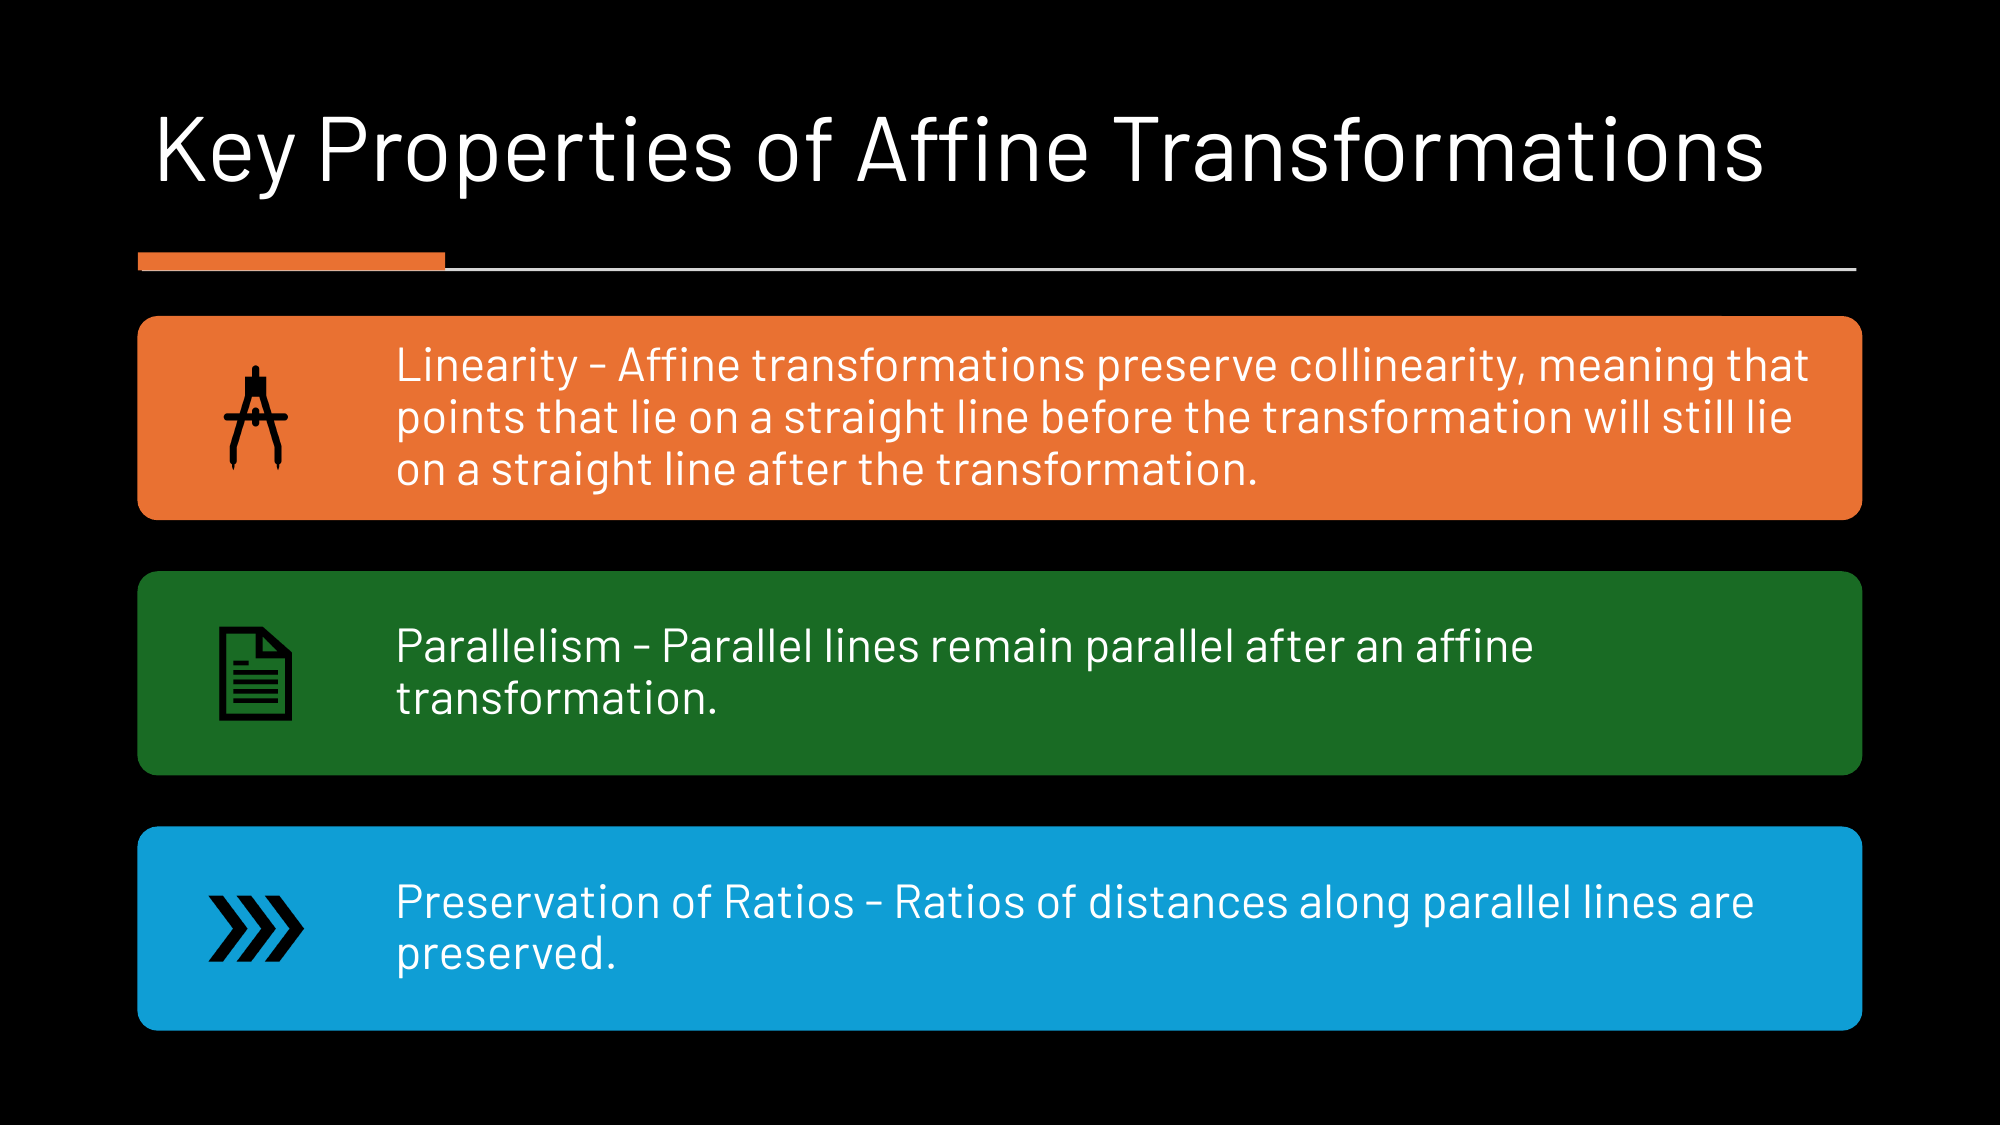

# Key Properties of Affine Transformations

Linearity - Affine transformations preserve collinearity, meaning that points that lie on a straight line before the transformation will still lie on a straight line after the transformation.
Parallelism - Parallel lines remain parallel after an affine transformation.
Preservation of Ratios - Ratios of distances along parallel lines are preserved.